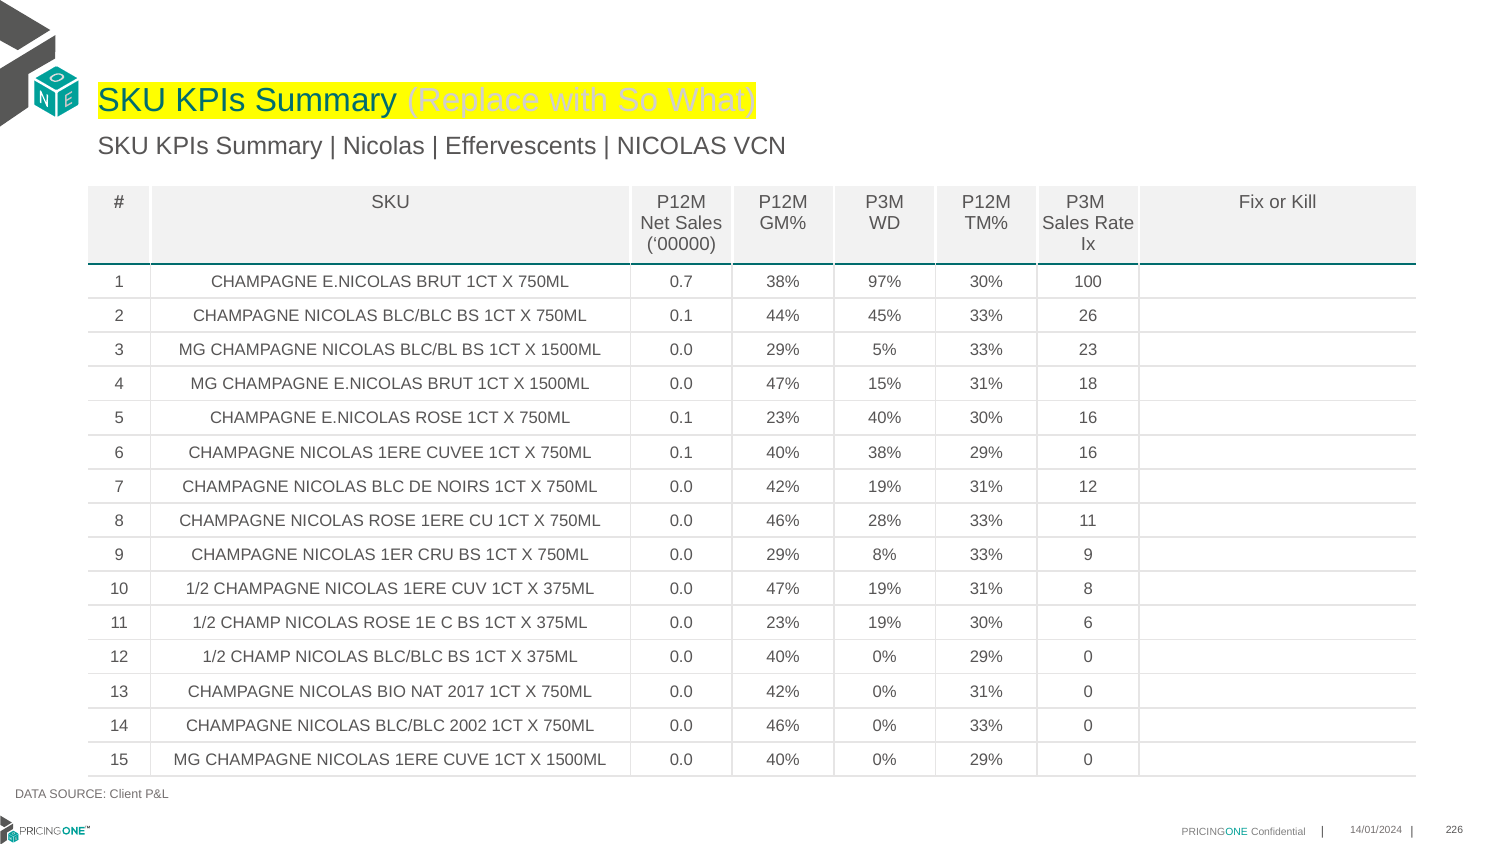

# SKU KPIs Summary (Replace with So What)
SKU KPIs Summary | Nicolas | Effervescents | NICOLAS VCN
| # | SKU | P12M Net Sales (‘00000) | P12M GM% | P3M WD | P12M TM% | P3M Sales Rate Ix | Fix or Kill |
| --- | --- | --- | --- | --- | --- | --- | --- |
| 1 | CHAMPAGNE E.NICOLAS BRUT 1CT X 750ML | 0.7 | 38% | 97% | 30% | 100 |  |
| 2 | CHAMPAGNE NICOLAS BLC/BLC BS 1CT X 750ML | 0.1 | 44% | 45% | 33% | 26 |  |
| 3 | MG CHAMPAGNE NICOLAS BLC/BL BS 1CT X 1500ML | 0.0 | 29% | 5% | 33% | 23 |  |
| 4 | MG CHAMPAGNE E.NICOLAS BRUT 1CT X 1500ML | 0.0 | 47% | 15% | 31% | 18 |  |
| 5 | CHAMPAGNE E.NICOLAS ROSE 1CT X 750ML | 0.1 | 23% | 40% | 30% | 16 |  |
| 6 | CHAMPAGNE NICOLAS 1ERE CUVEE 1CT X 750ML | 0.1 | 40% | 38% | 29% | 16 |  |
| 7 | CHAMPAGNE NICOLAS BLC DE NOIRS 1CT X 750ML | 0.0 | 42% | 19% | 31% | 12 |  |
| 8 | CHAMPAGNE NICOLAS ROSE 1ERE CU 1CT X 750ML | 0.0 | 46% | 28% | 33% | 11 |  |
| 9 | CHAMPAGNE NICOLAS 1ER CRU BS 1CT X 750ML | 0.0 | 29% | 8% | 33% | 9 |  |
| 10 | 1/2 CHAMPAGNE NICOLAS 1ERE CUV 1CT X 375ML | 0.0 | 47% | 19% | 31% | 8 |  |
| 11 | 1/2 CHAMP NICOLAS ROSE 1E C BS 1CT X 375ML | 0.0 | 23% | 19% | 30% | 6 |  |
| 12 | 1/2 CHAMP NICOLAS BLC/BLC BS 1CT X 375ML | 0.0 | 40% | 0% | 29% | 0 |  |
| 13 | CHAMPAGNE NICOLAS BIO NAT 2017 1CT X 750ML | 0.0 | 42% | 0% | 31% | 0 |  |
| 14 | CHAMPAGNE NICOLAS BLC/BLC 2002 1CT X 750ML | 0.0 | 46% | 0% | 33% | 0 |  |
| 15 | MG CHAMPAGNE NICOLAS 1ERE CUVE 1CT X 1500ML | 0.0 | 40% | 0% | 29% | 0 |  |
DATA SOURCE: Client P&L

14/01/2024
226